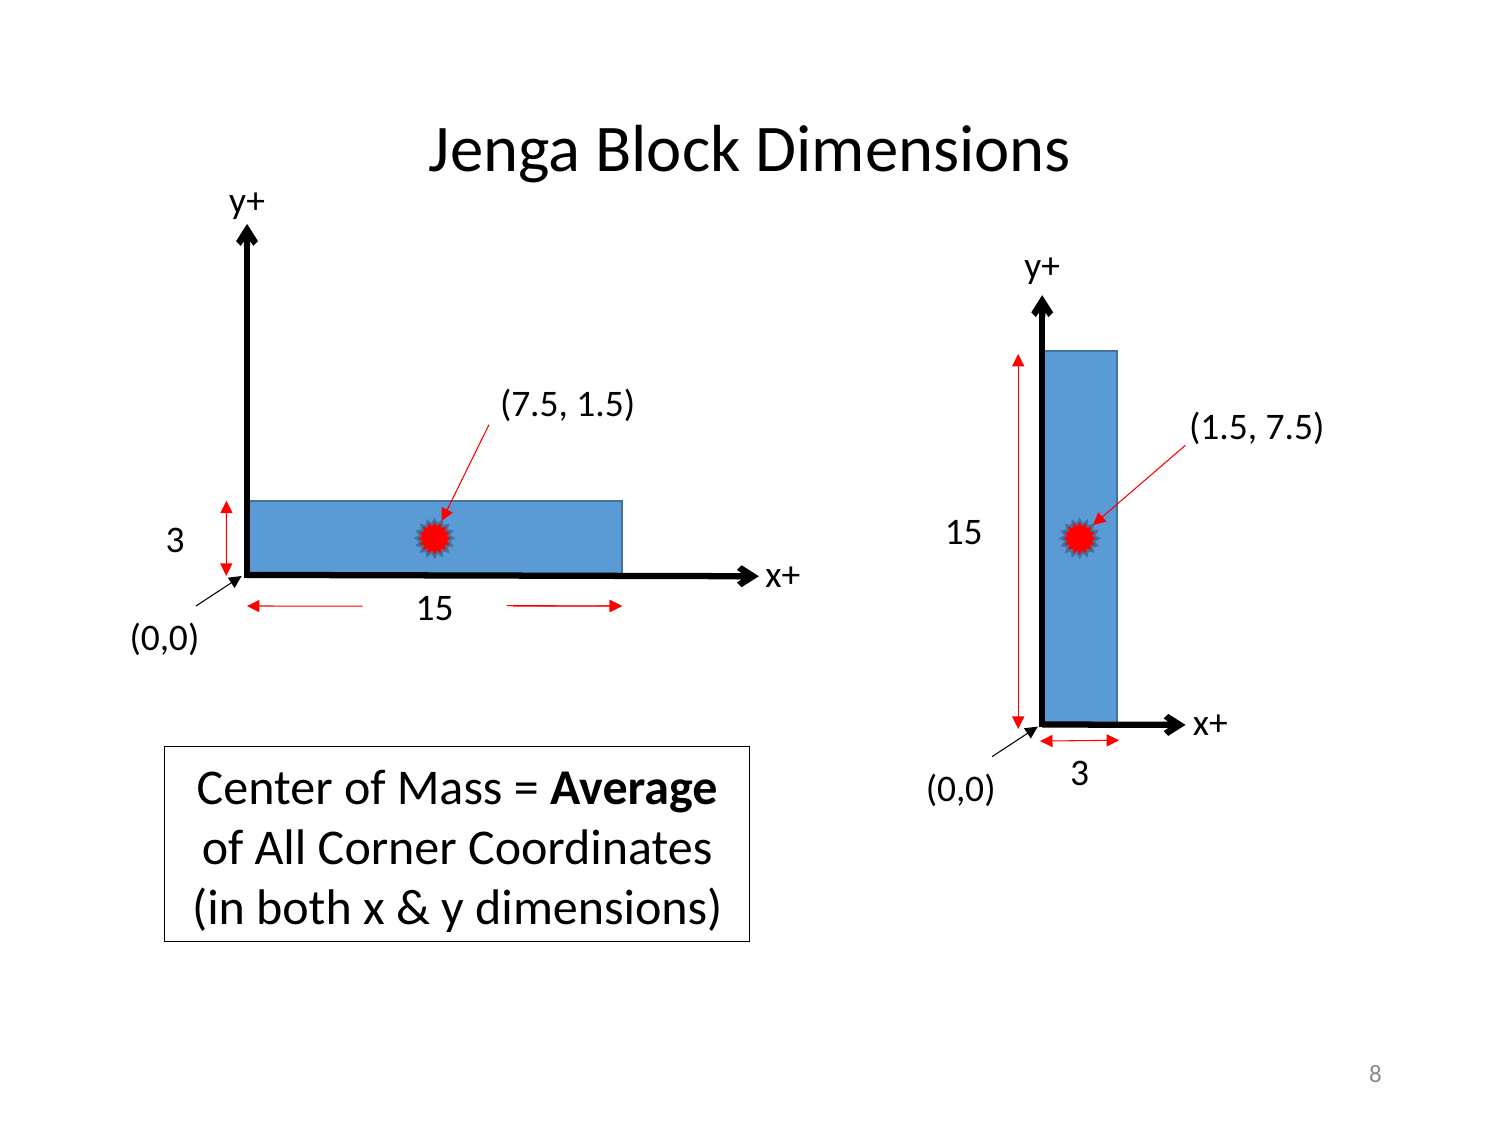

# Jenga Block Dimensions
y+
y+
15
(7.5, 1.5)
3

15
(1.5, 7.5)

x+
(0,0)
x+
3
Center of Mass = Average of All Corner Coordinates
(in both x & y dimensions)
(0,0)
8